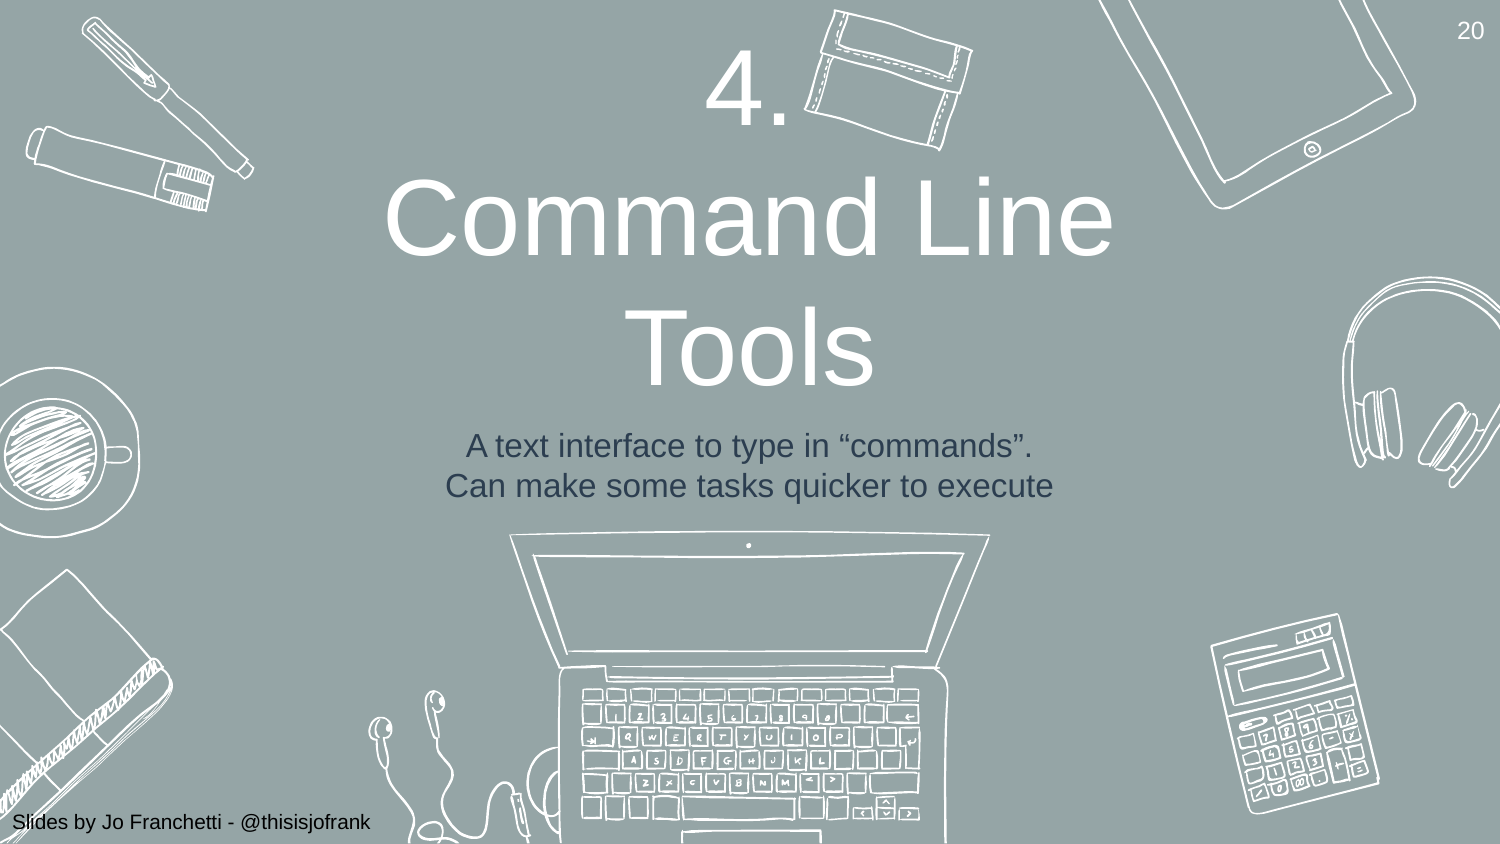

20
# 4.
Command Line Tools
A text interface to type in “commands”.
Can make some tasks quicker to execute